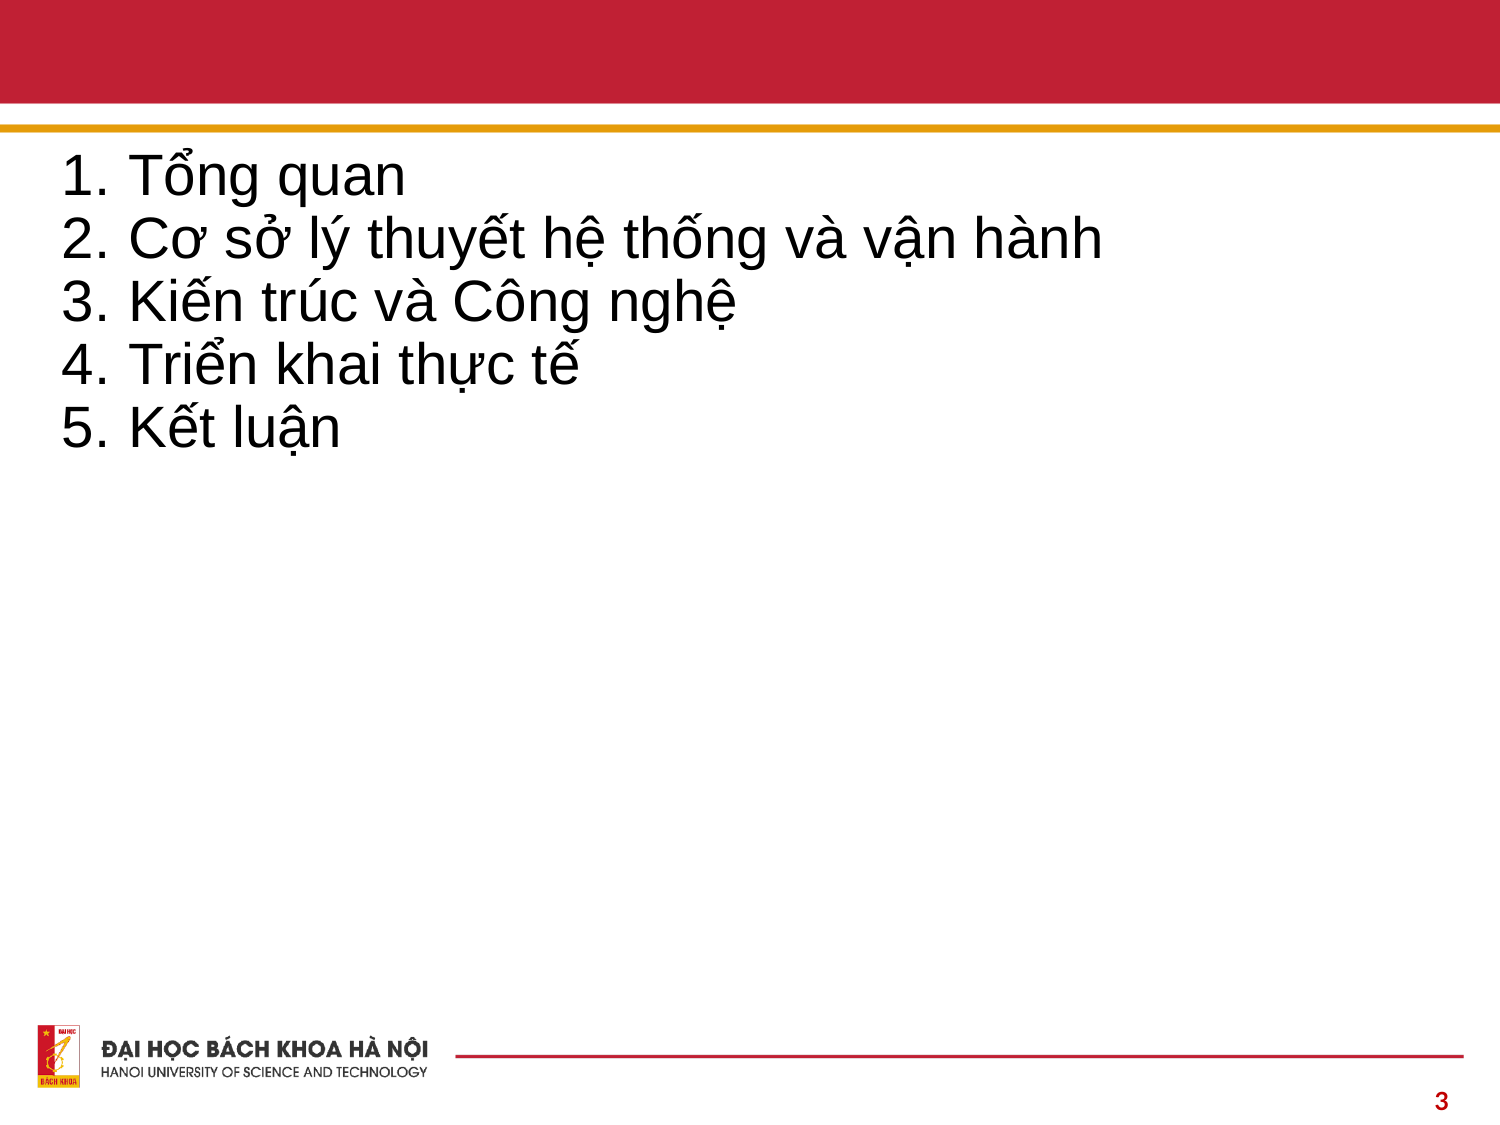

Tổng quan
Cơ sở lý thuyết hệ thống và vận hành
Kiến trúc và Công nghệ
Triển khai thực tế
Kết luận
3